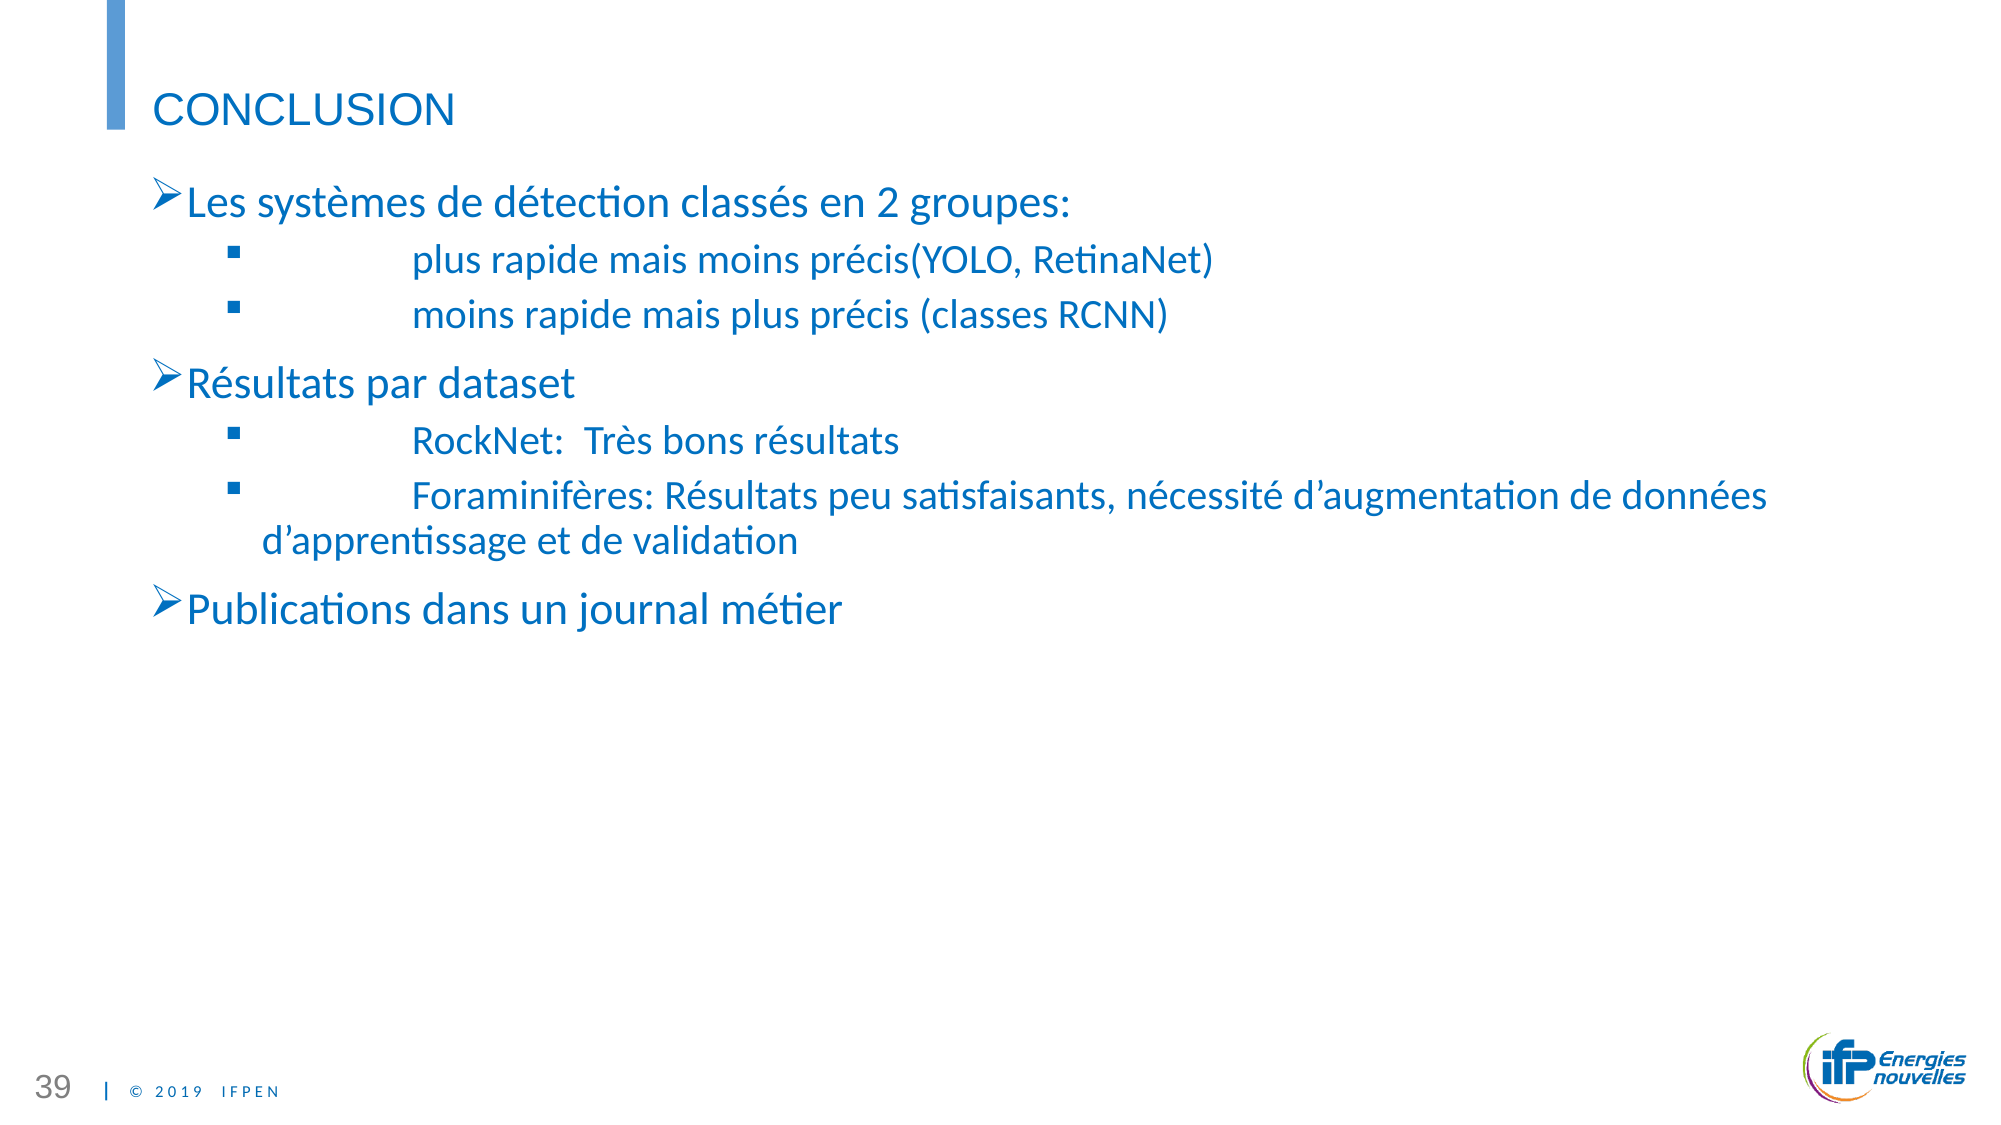

# CONCLUSION
Les systèmes de détection classés en 2 groupes:
	plus rapide mais moins précis(YOLO, RetinaNet)
	moins rapide mais plus précis (classes RCNN)
Résultats par dataset
	RockNet:  Très bons résultats
	Foraminifères: Résultats peu satisfaisants, nécessité d’augmentation de données d’apprentissage et de validation
Publications dans un journal métier